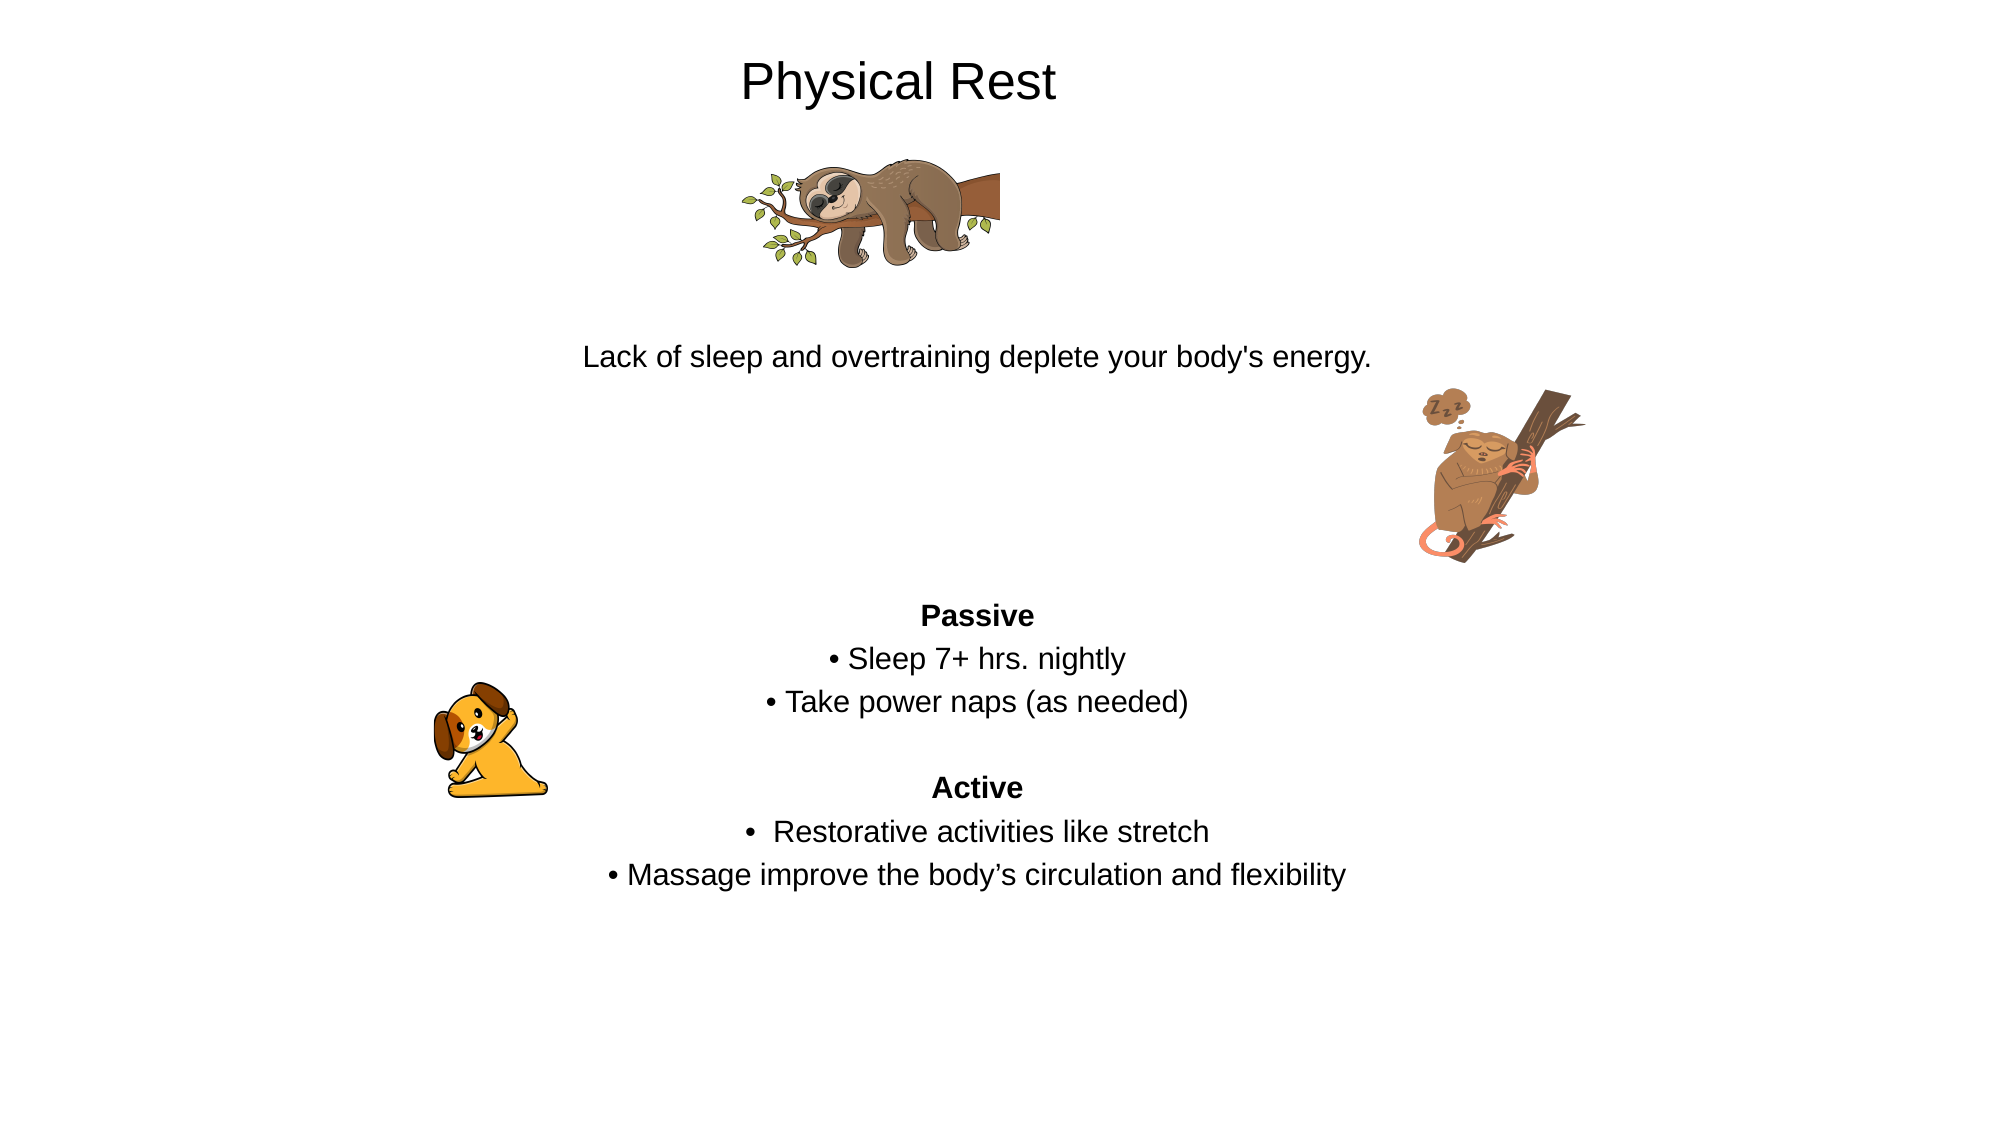

Physical Rest

Lack of sleep and overtraining deplete your body's energy.

Passive
• Sleep 7+ hrs. nightly
• Take power naps (as needed)

Active
•  Restorative activities like stretch
• Massage improve the body’s circulation and flexibility